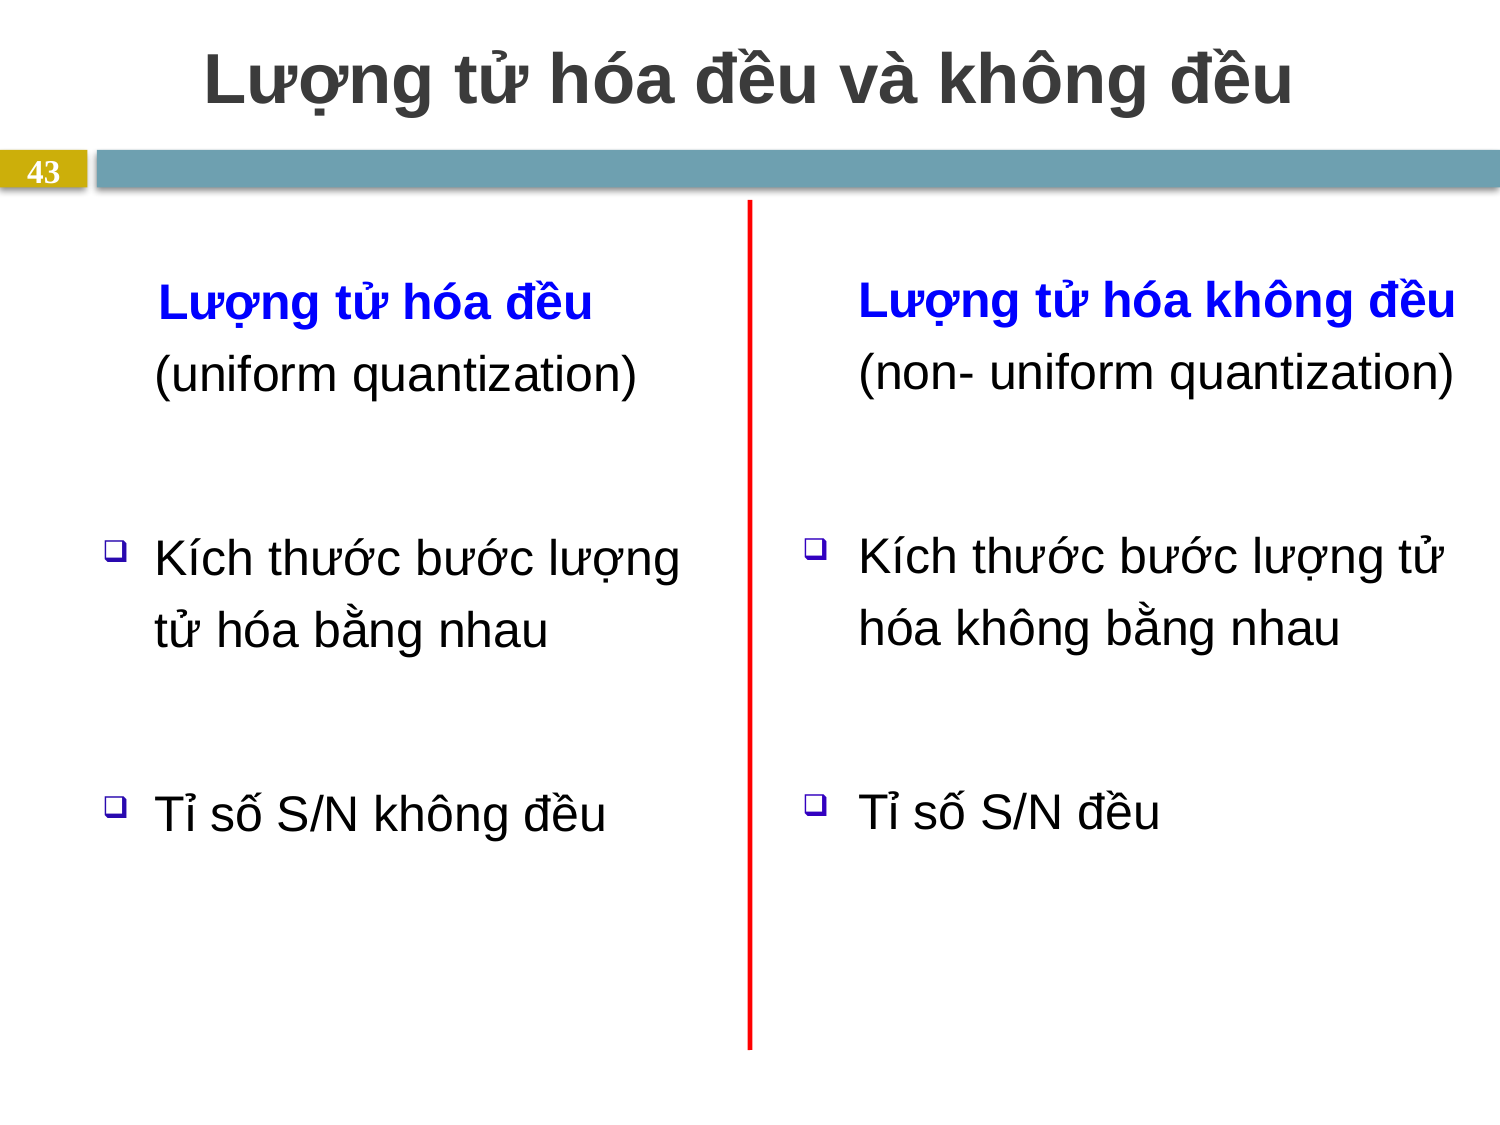

# Lượng tử hóa đều và không đều
43

    Lượng tử hóa không đều (non- uniform quantization)

Kích thước bước lượng tử hóa không bằng nhau

Tỉ số S/N đều
    Lượng tử hóa đều   (uniform quantization)

Kích thước bước lượng tử hóa bằng nhau

Tỉ số S/N không đều